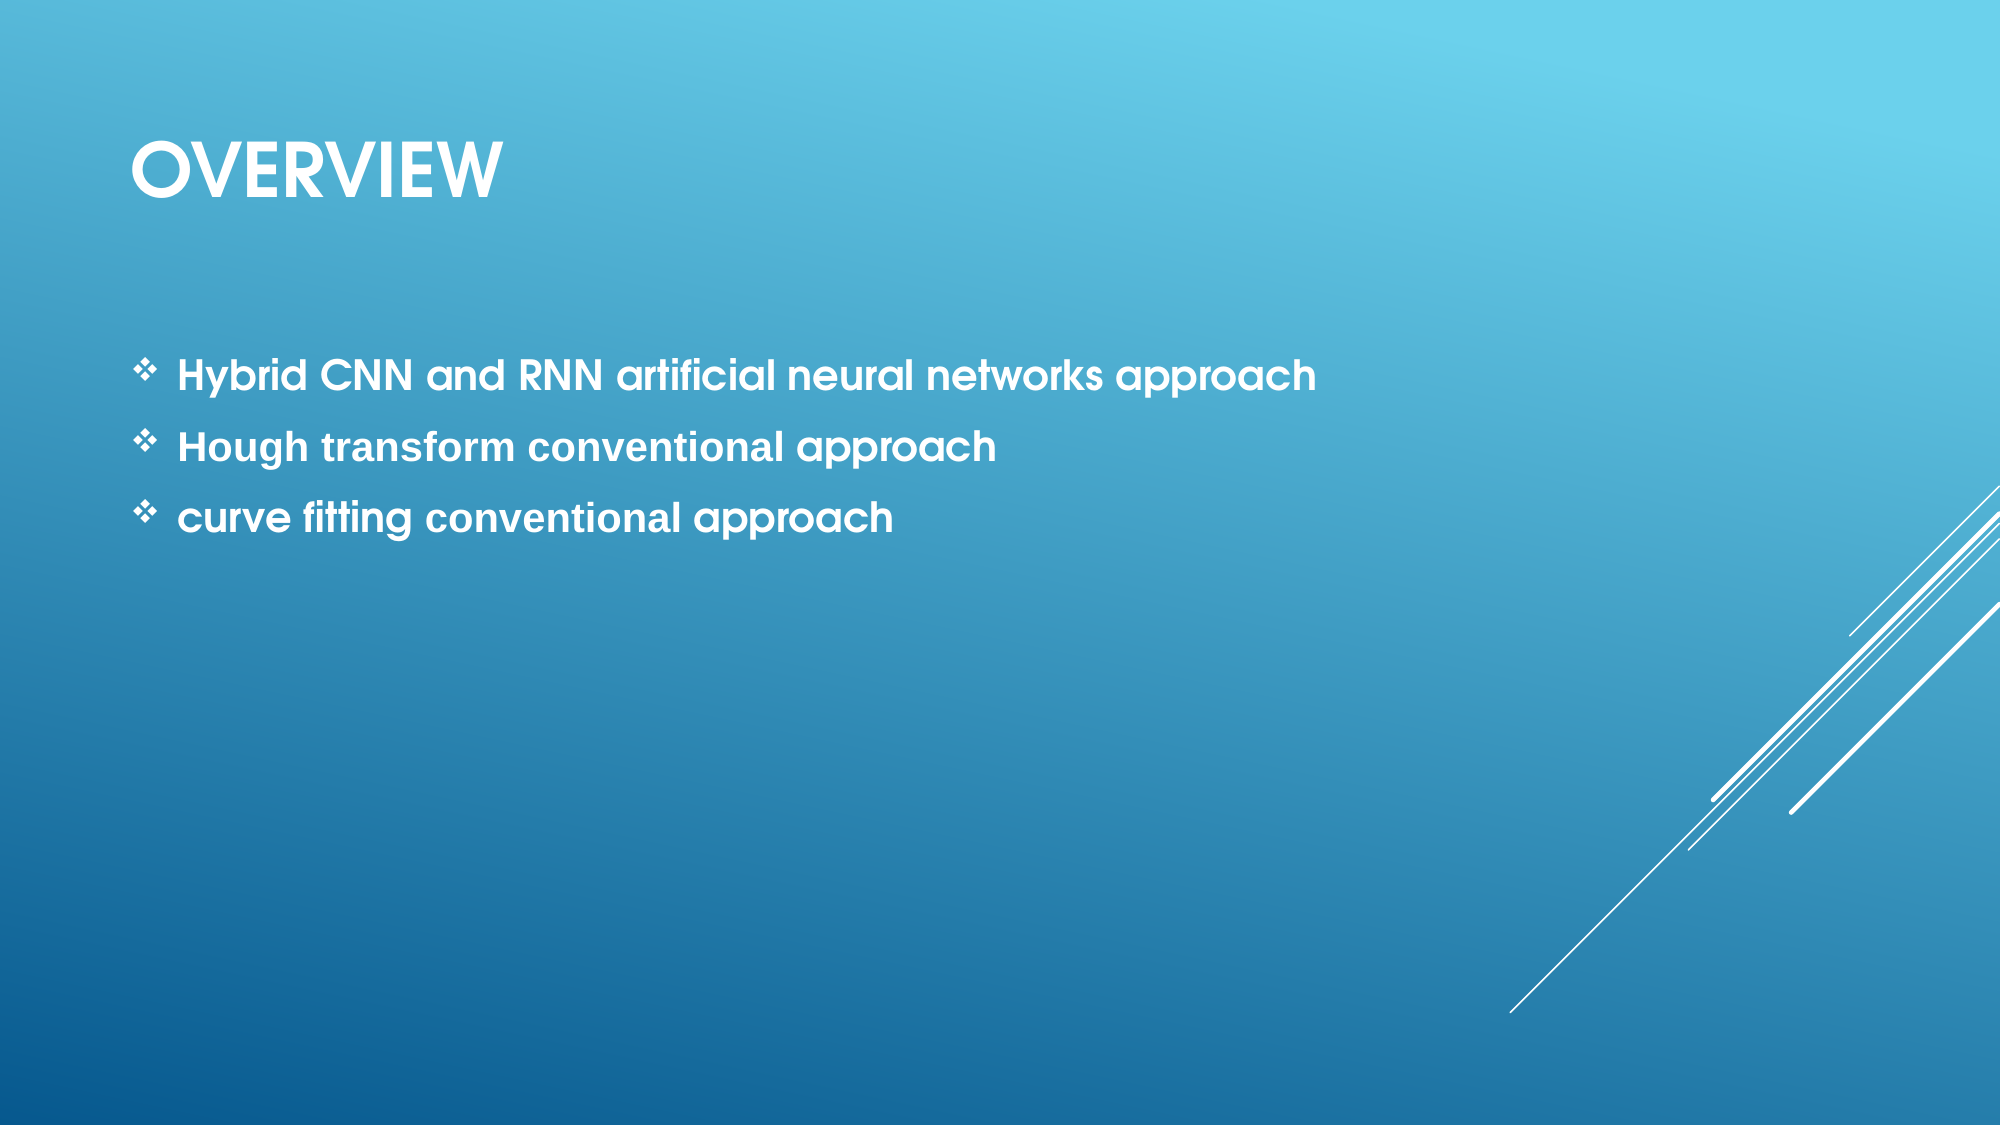

# overview
Hybrid CNN and RNN artificial neural networks approach
Hough transform conventional approach
curve fitting conventional approach